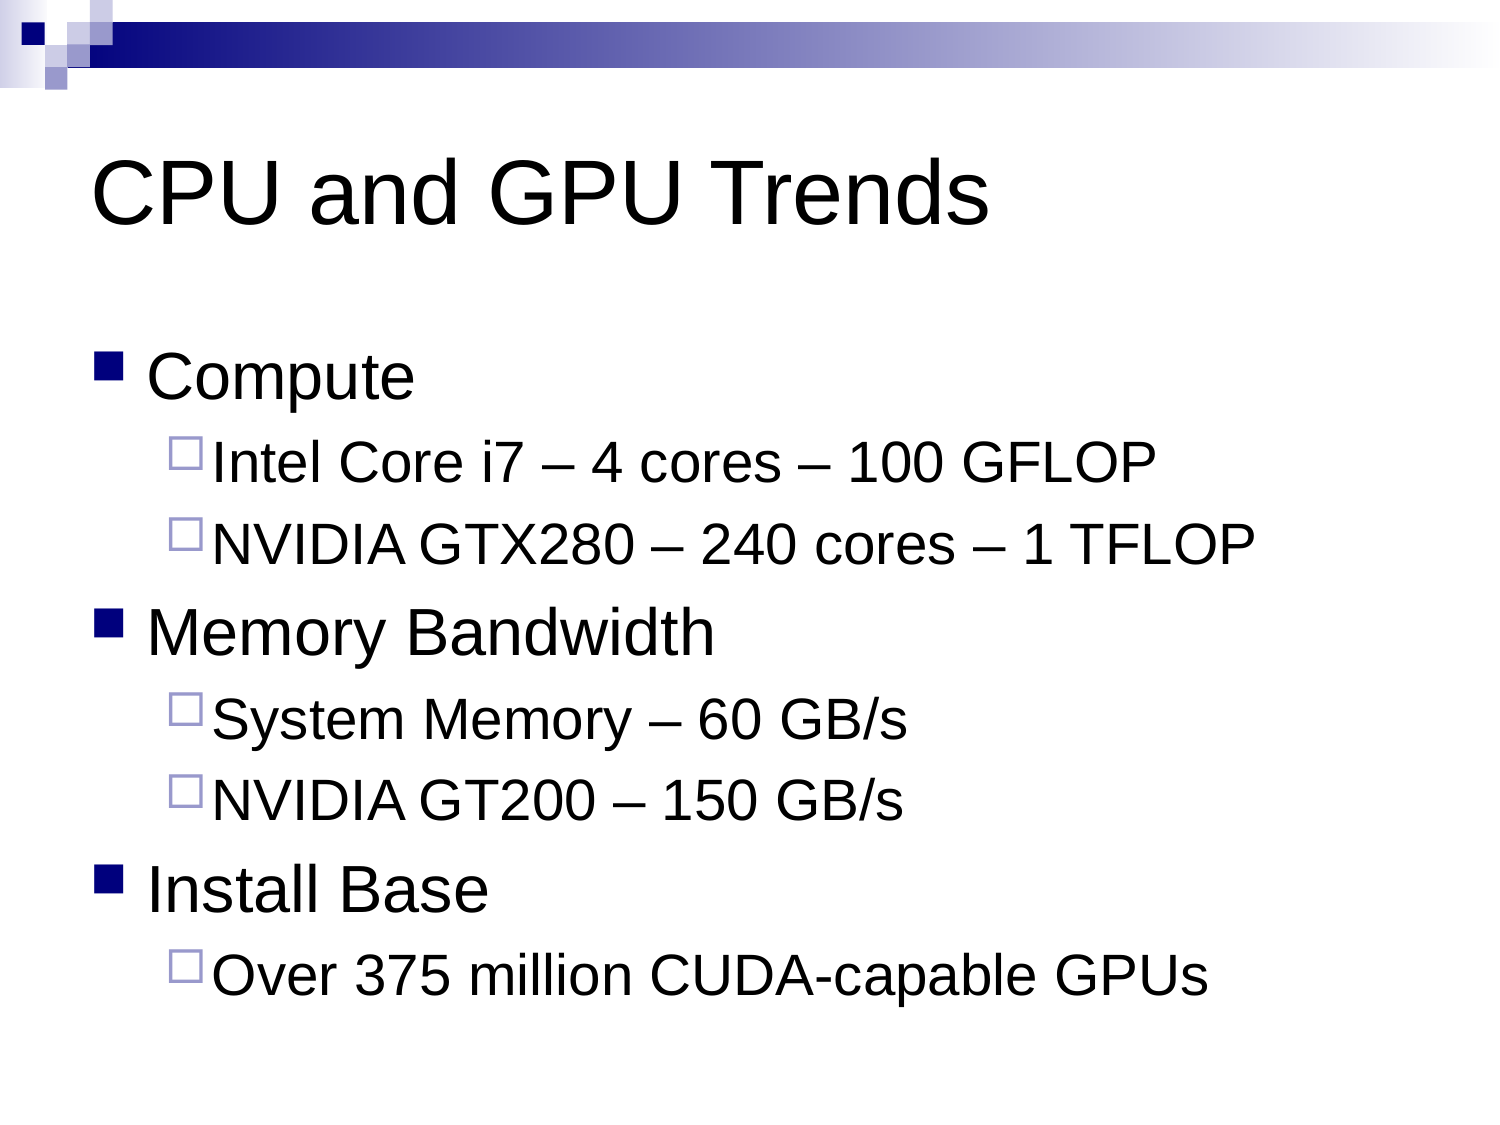

# CPU and GPU Trends
Compute
Intel Core i7 – 4 cores – 100 GFLOP
NVIDIA GTX280 – 240 cores – 1 TFLOP
Memory Bandwidth
System Memory – 60 GB/s
NVIDIA GT200 – 150 GB/s
Install Base
Over 375 million CUDA-capable GPUs